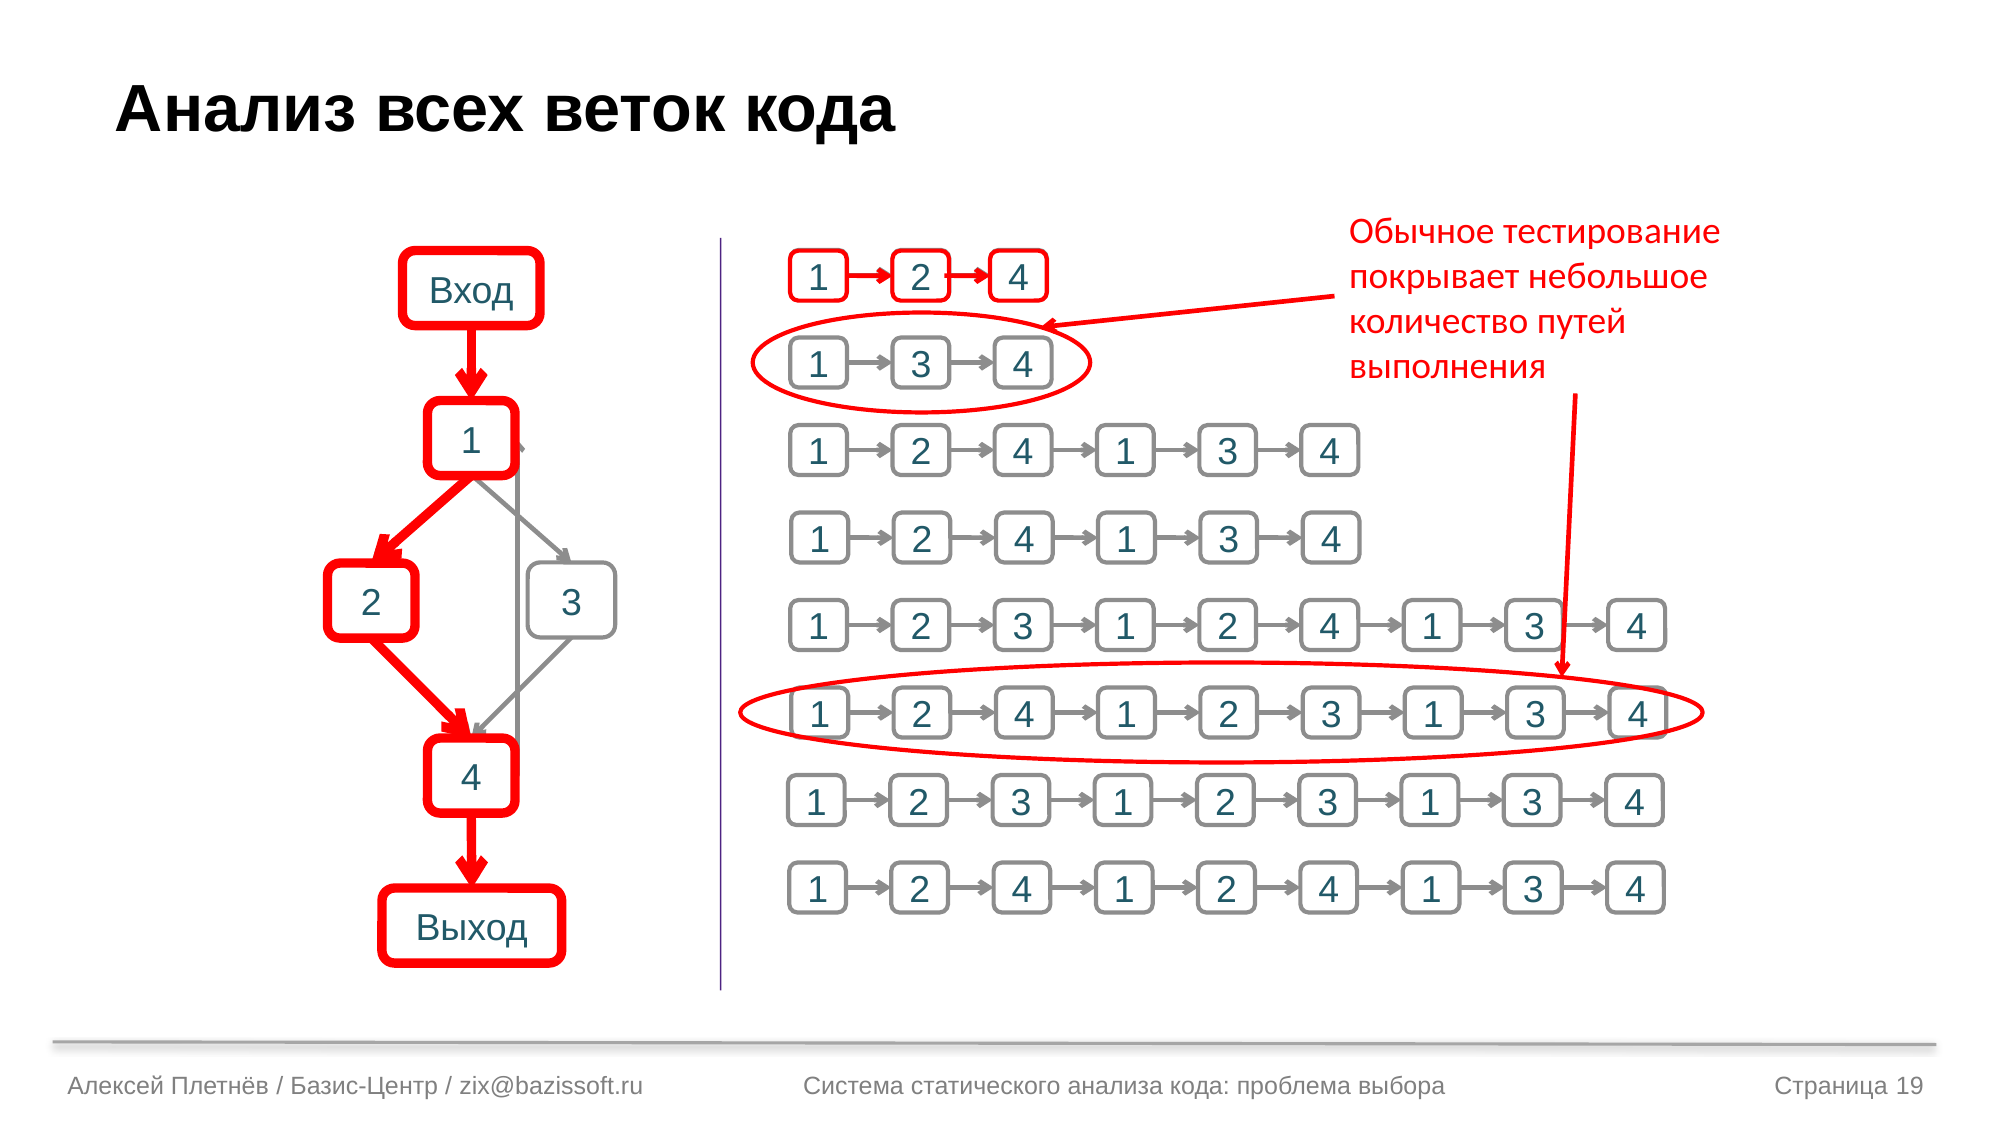

# Анализ всех веток кода
Обычное тестирование покрывает небольшое количество путей выполнения

Вход
1
2
4
Вход
1
2
4
1
2
4
Выход
1
3
4
1
2
4
1
3
4
1
2
4
1
3
4
1
2
3
1
2
4
1
3
4
1
2
4
1
2
3
1
3
4
1
2
3
1
2
3
1
3
4
1
2
4
1
2
4
1
3
4
1
2
3
4
Выход